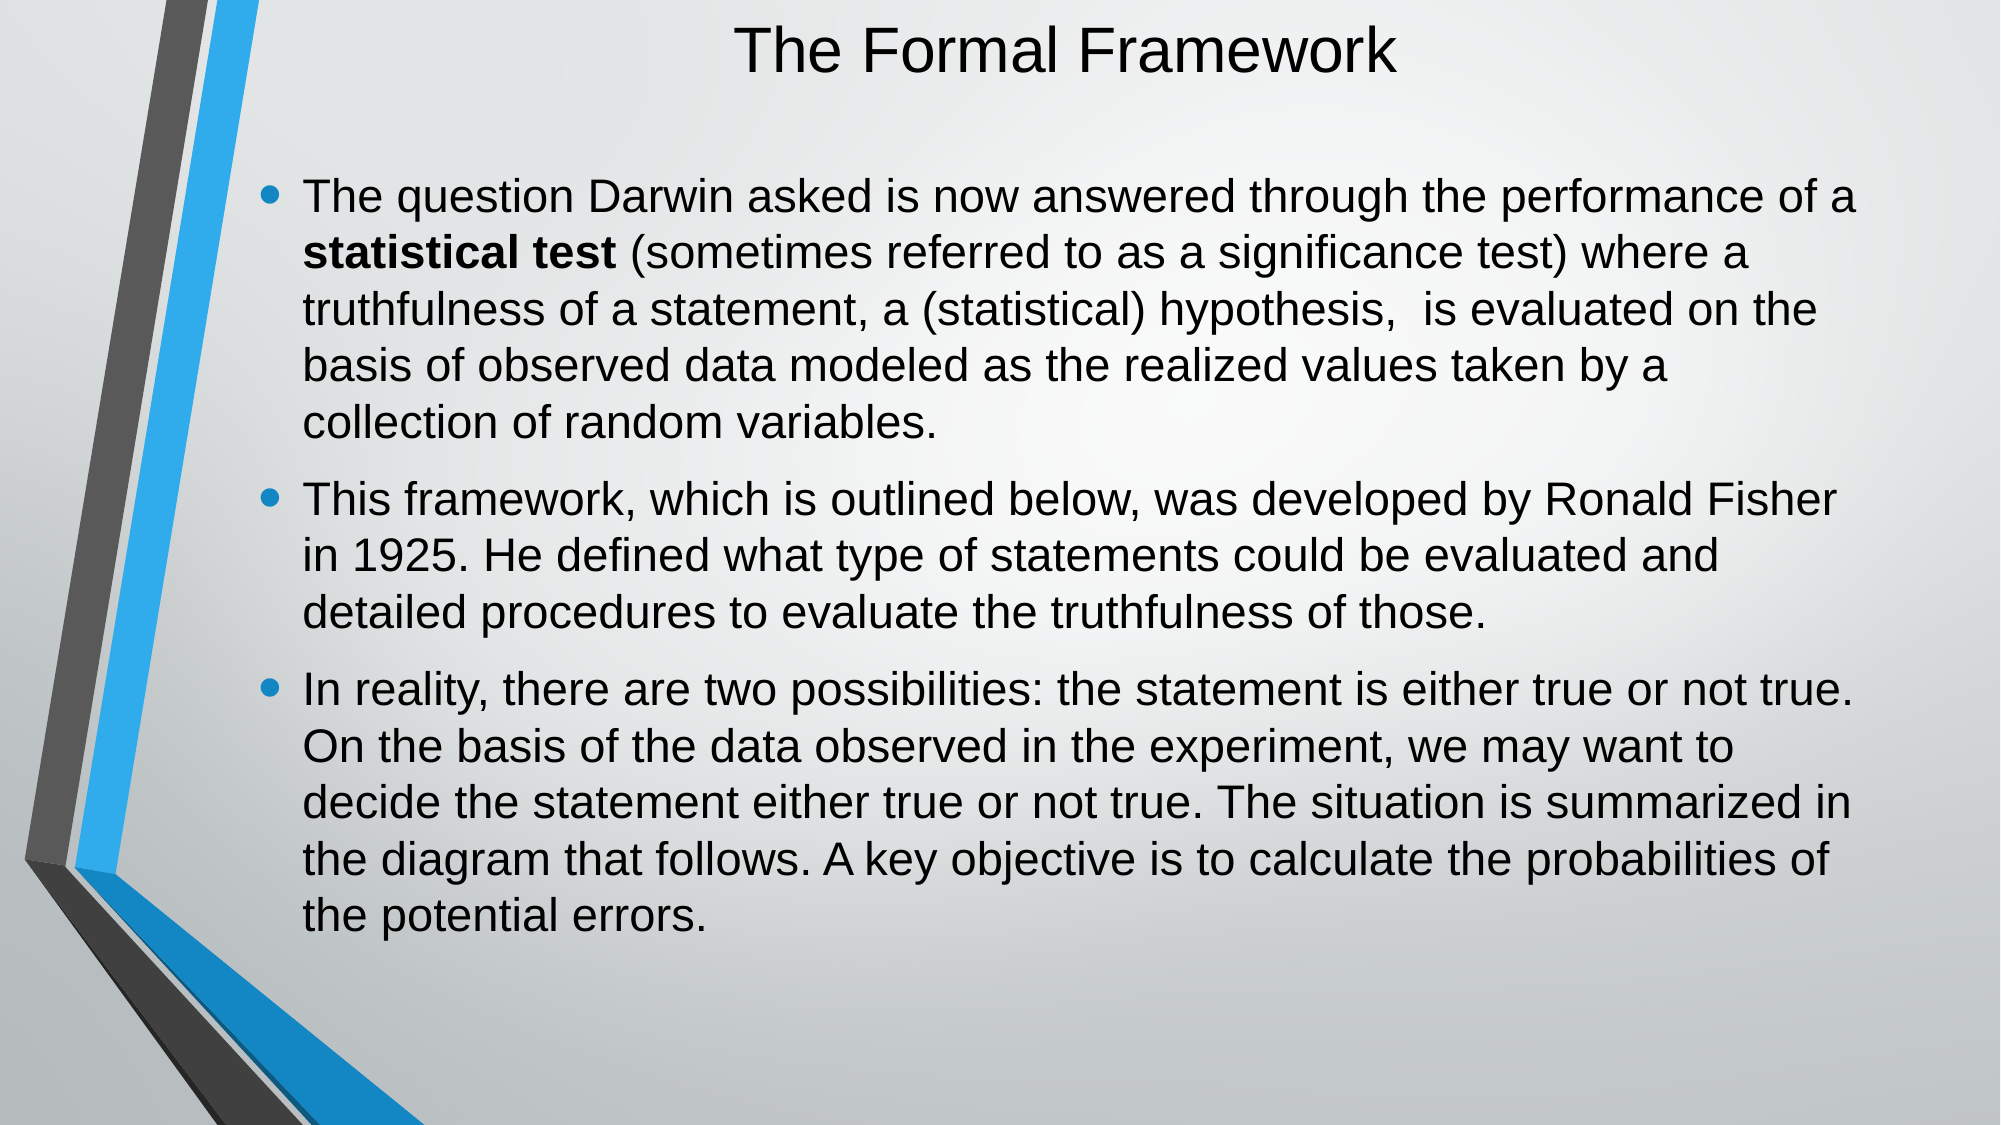

# The Formal Framework
The question Darwin asked is now answered through the performance of a statistical test (sometimes referred to as a significance test) where a truthfulness of a statement, a (statistical) hypothesis,  is evaluated on the basis of observed data modeled as the realized values taken by a collection of random variables.
This framework, which is outlined below, was developed by Ronald Fisher in 1925. He defined what type of statements could be evaluated and detailed procedures to evaluate the truthfulness of those.
In reality, there are two possibilities: the statement is either true or not true. On the basis of the data observed in the experiment, we may want to decide the statement either true or not true. The situation is summarized in the diagram that follows. A key objective is to calculate the probabilities of the potential errors.